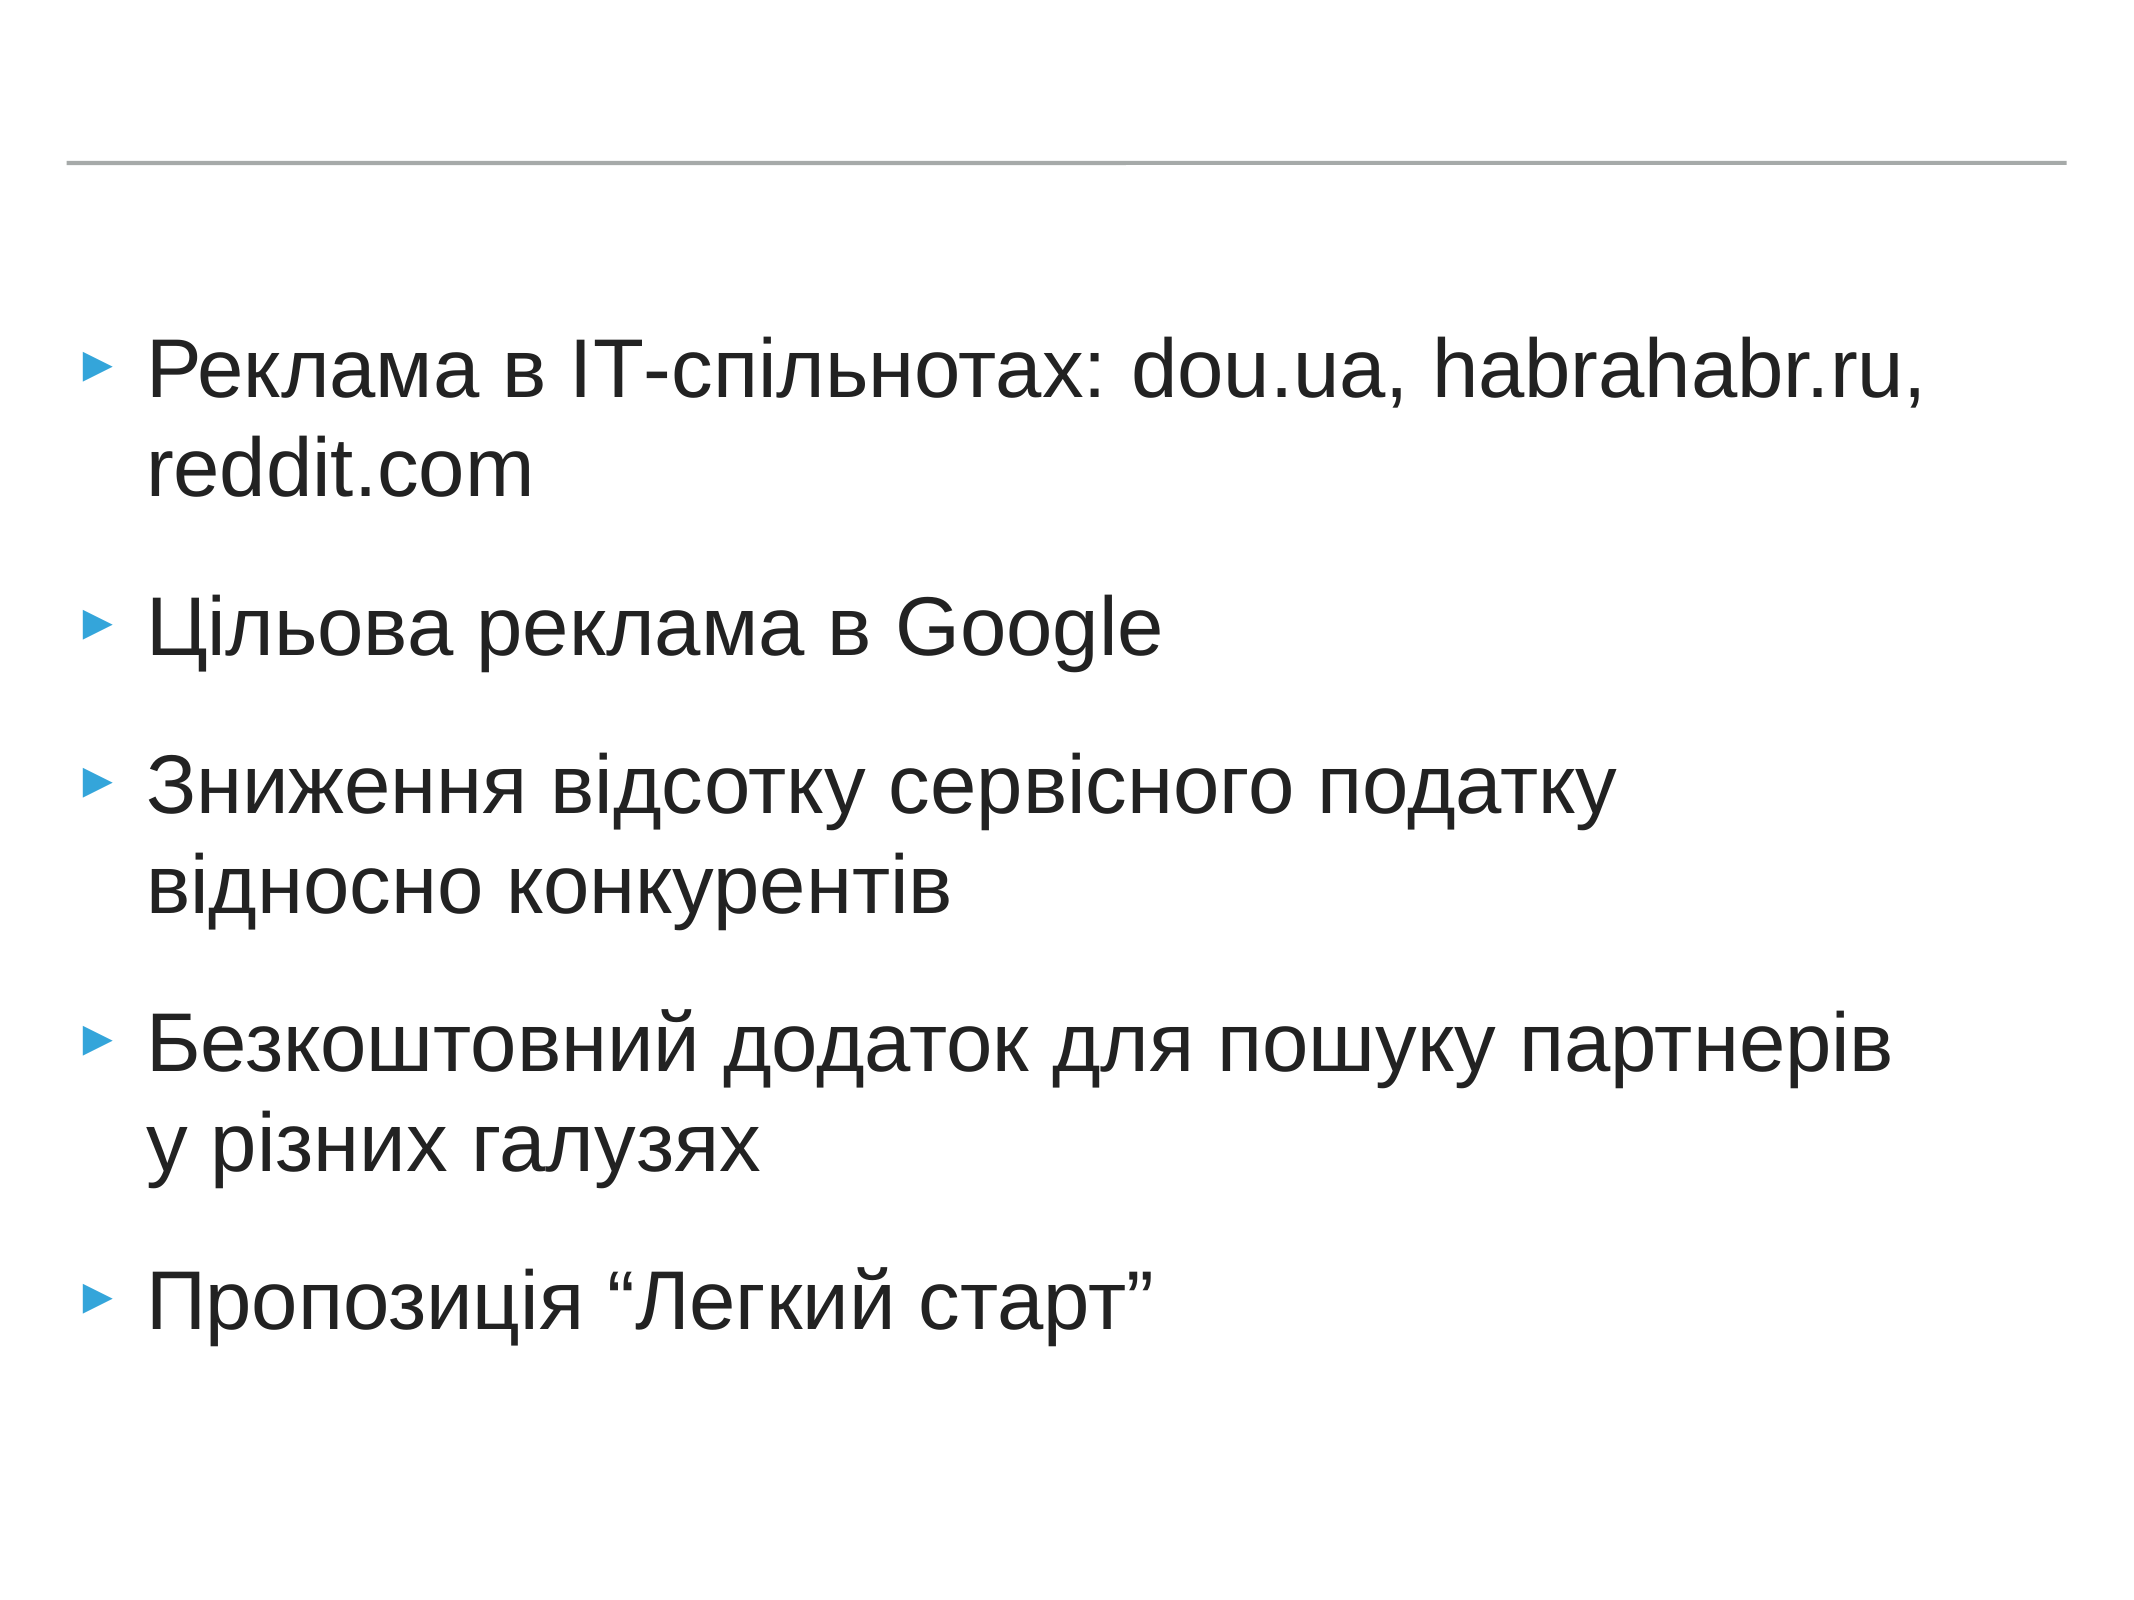

Реклама в ІТ-спільнотах: dou.ua, habrahabr.ru, reddit.com
Цільова реклама в Google
Зниження відсотку сервісного податку відносно конкурентів
Безкоштовний додаток для пошуку партнерів у різних галузях
Пропозиція “Легкий старт”